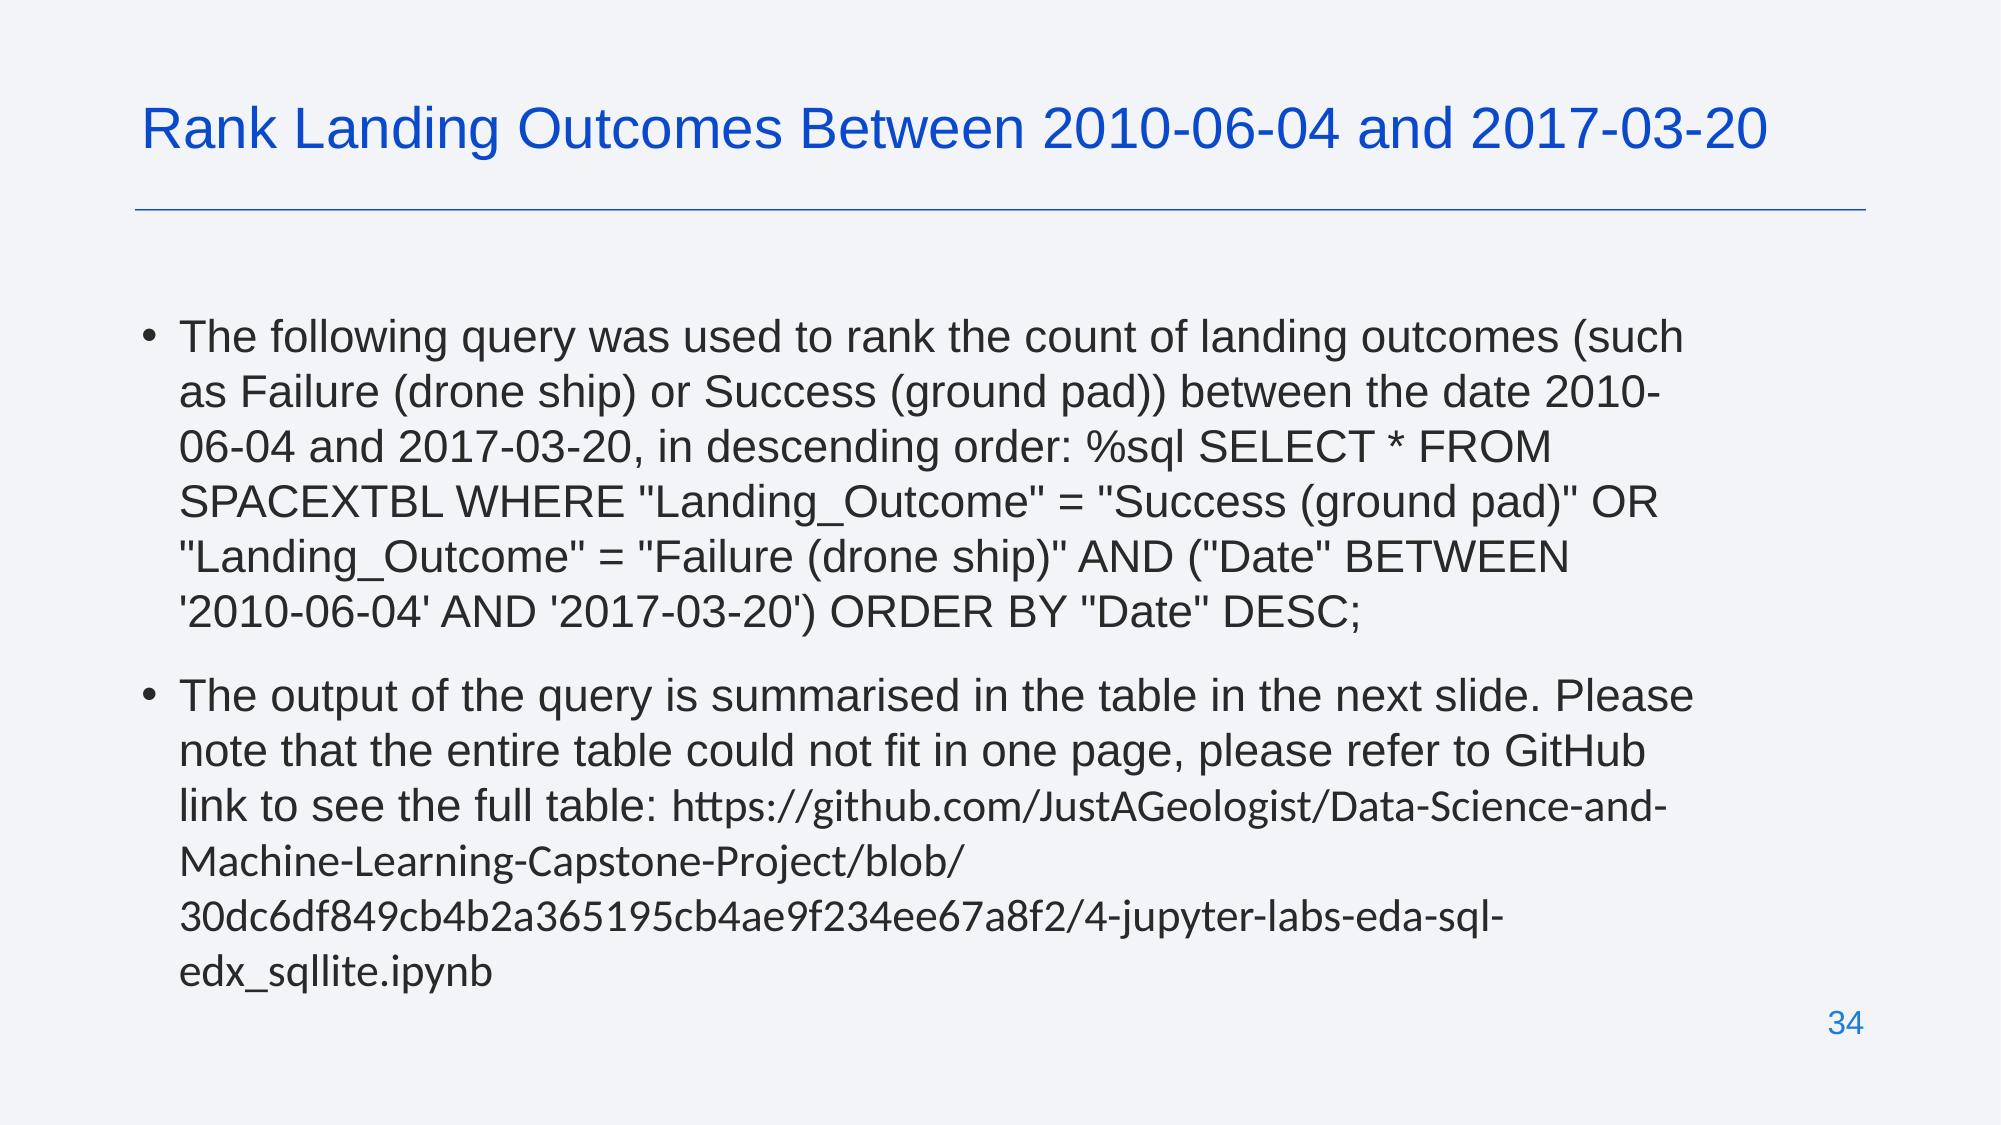

Rank Landing Outcomes Between 2010-06-04 and 2017-03-20
The following query was used to rank the count of landing outcomes (such as Failure (drone ship) or Success (ground pad)) between the date 2010-06-04 and 2017-03-20, in descending order: %sql SELECT * FROM SPACEXTBL WHERE "Landing_Outcome" = "Success (ground pad)" OR "Landing_Outcome" = "Failure (drone ship)" AND ("Date" BETWEEN '2010-06-04' AND '2017-03-20') ORDER BY "Date" DESC;
The output of the query is summarised in the table in the next slide. Please note that the entire table could not fit in one page, please refer to GitHub link to see the full table: https://github.com/JustAGeologist/Data-Science-and-Machine-Learning-Capstone-Project/blob/30dc6df849cb4b2a365195cb4ae9f234ee67a8f2/4-jupyter-labs-eda-sql-edx_sqllite.ipynb
# 34